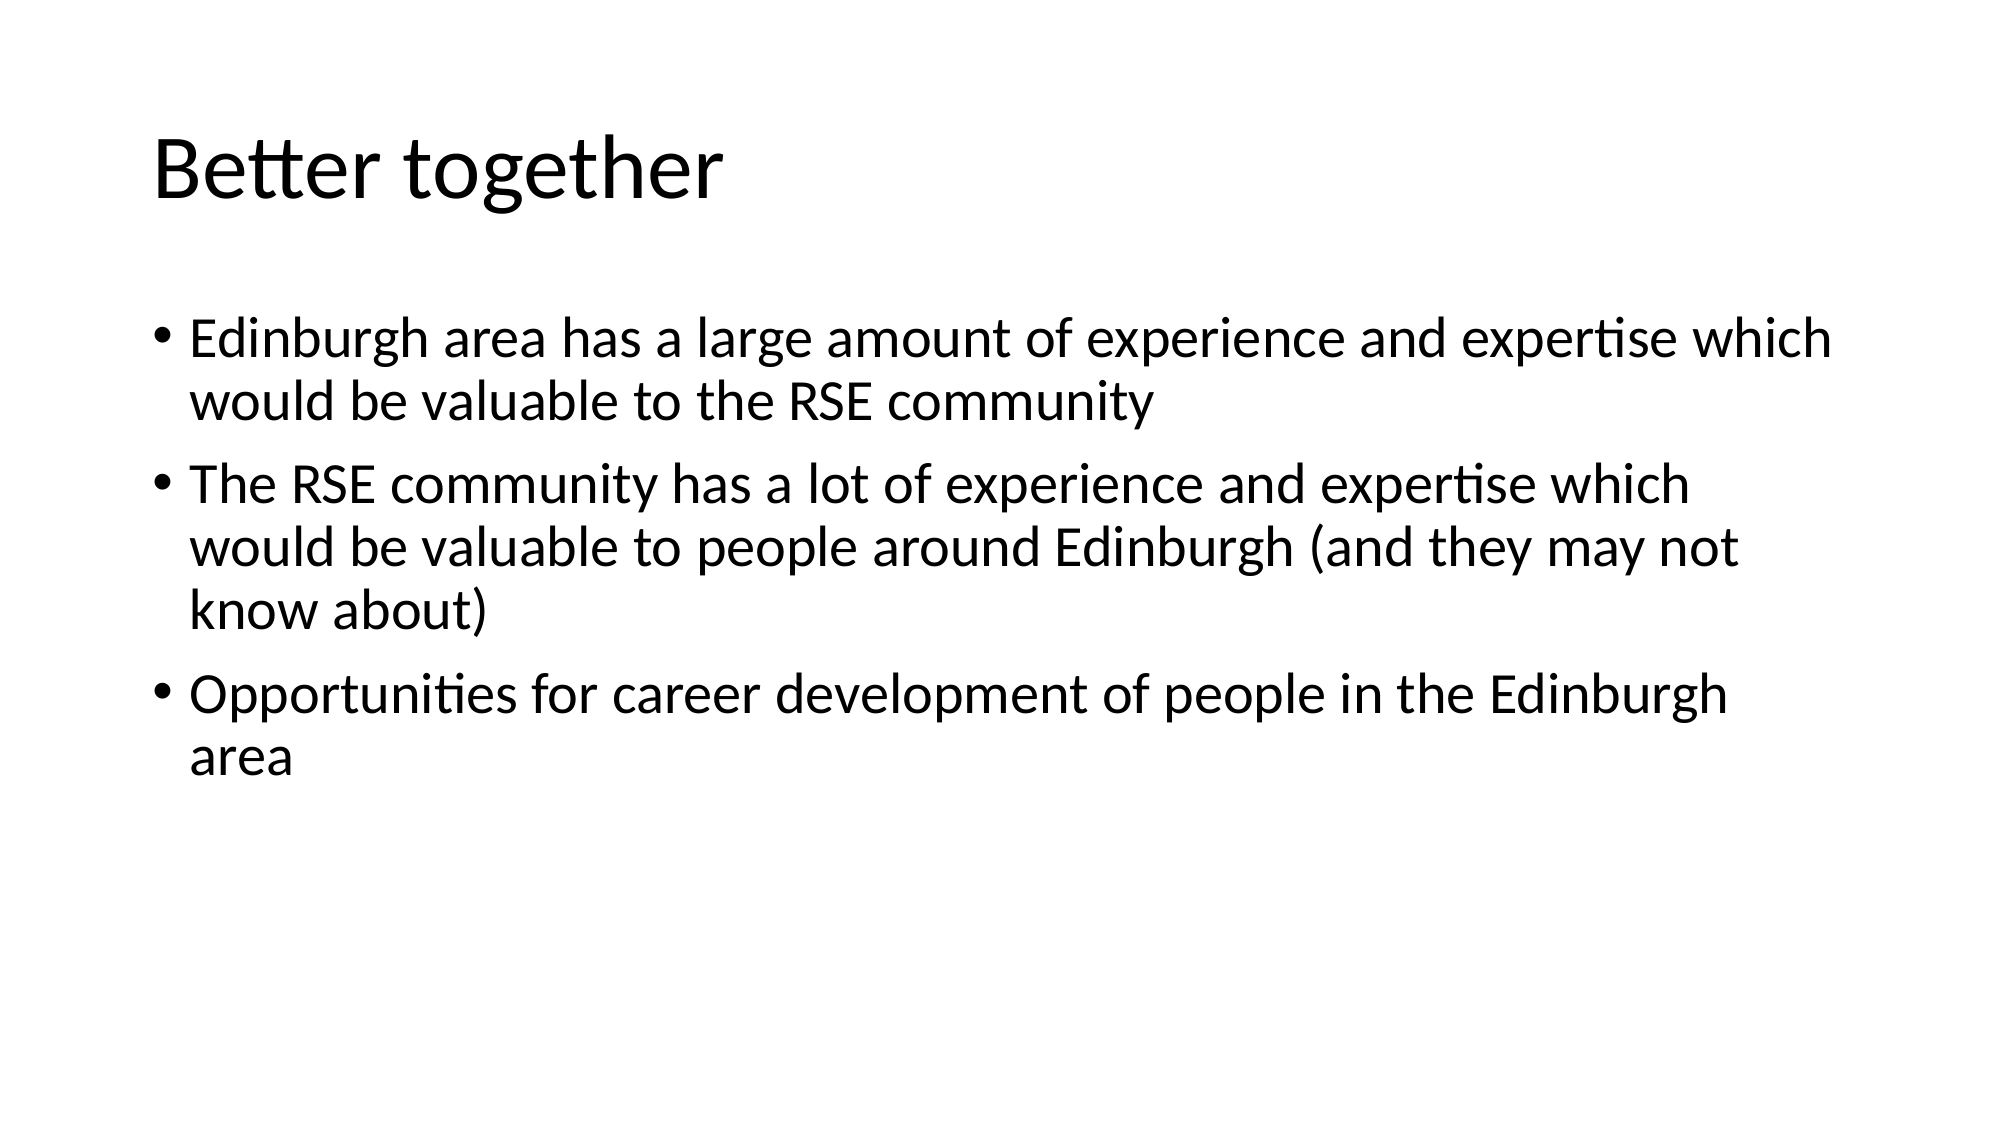

# Better together
Edinburgh area has a large amount of experience and expertise which would be valuable to the RSE community
The RSE community has a lot of experience and expertise which would be valuable to people around Edinburgh (and they may not know about)
Opportunities for career development of people in the Edinburgh area